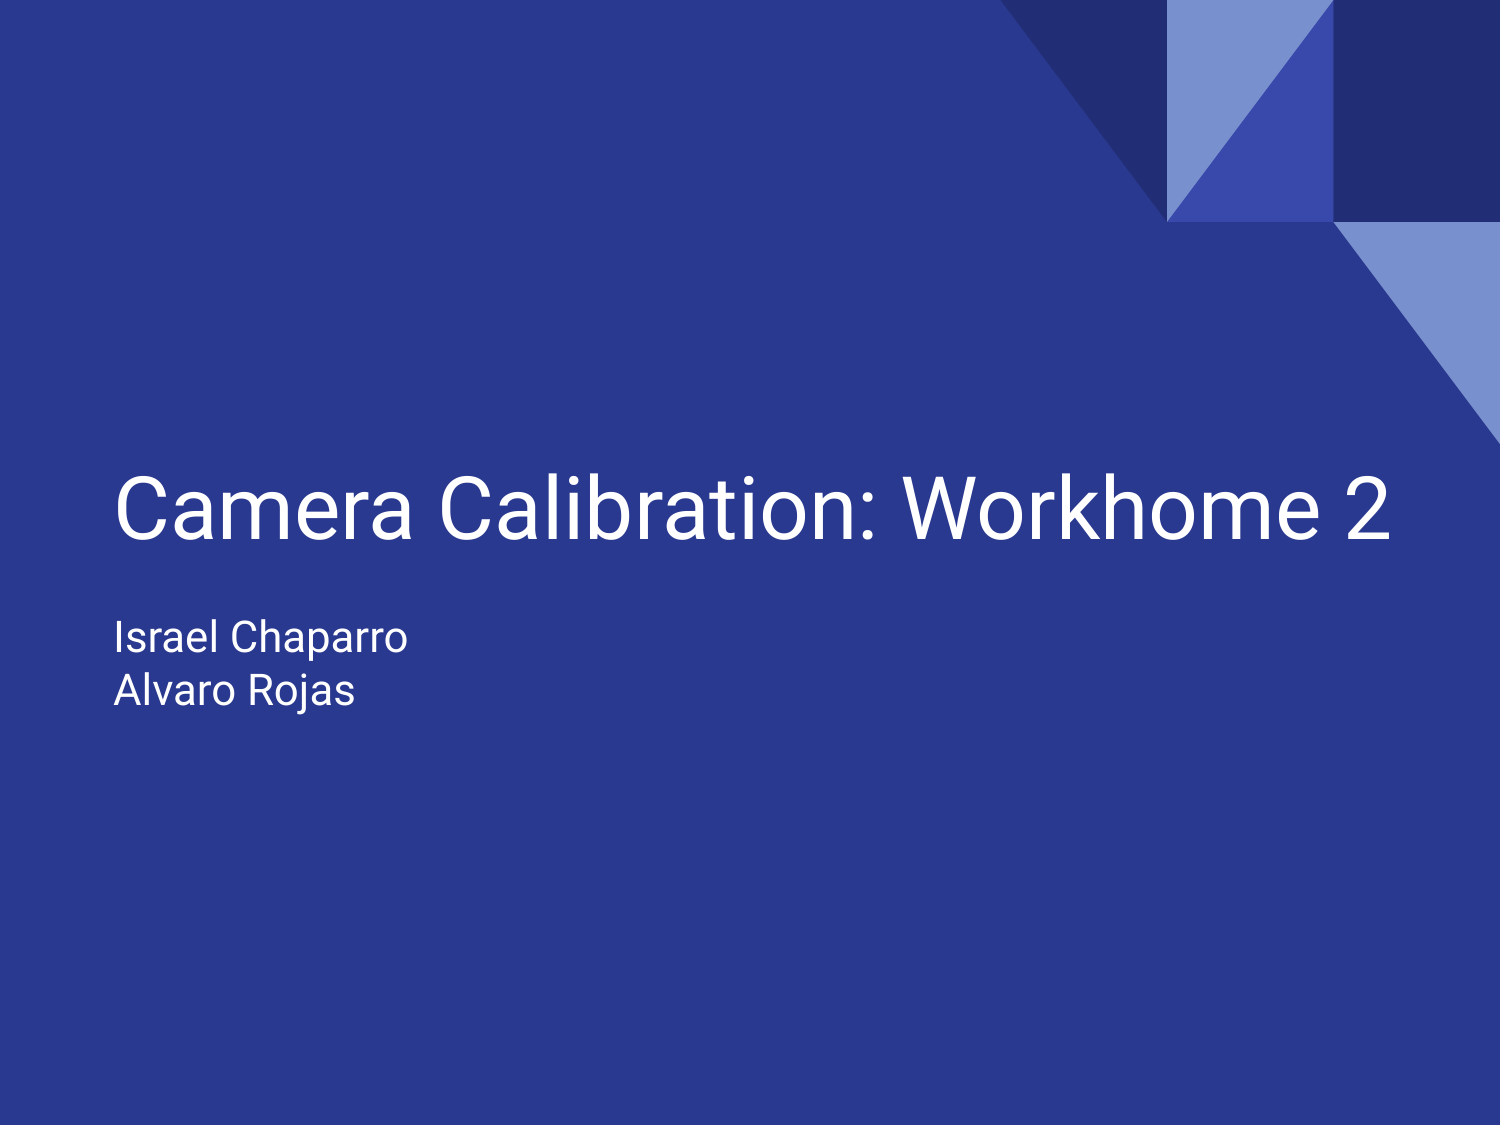

# Camera Calibration: Workhome 2
Israel Chaparro
Alvaro Rojas